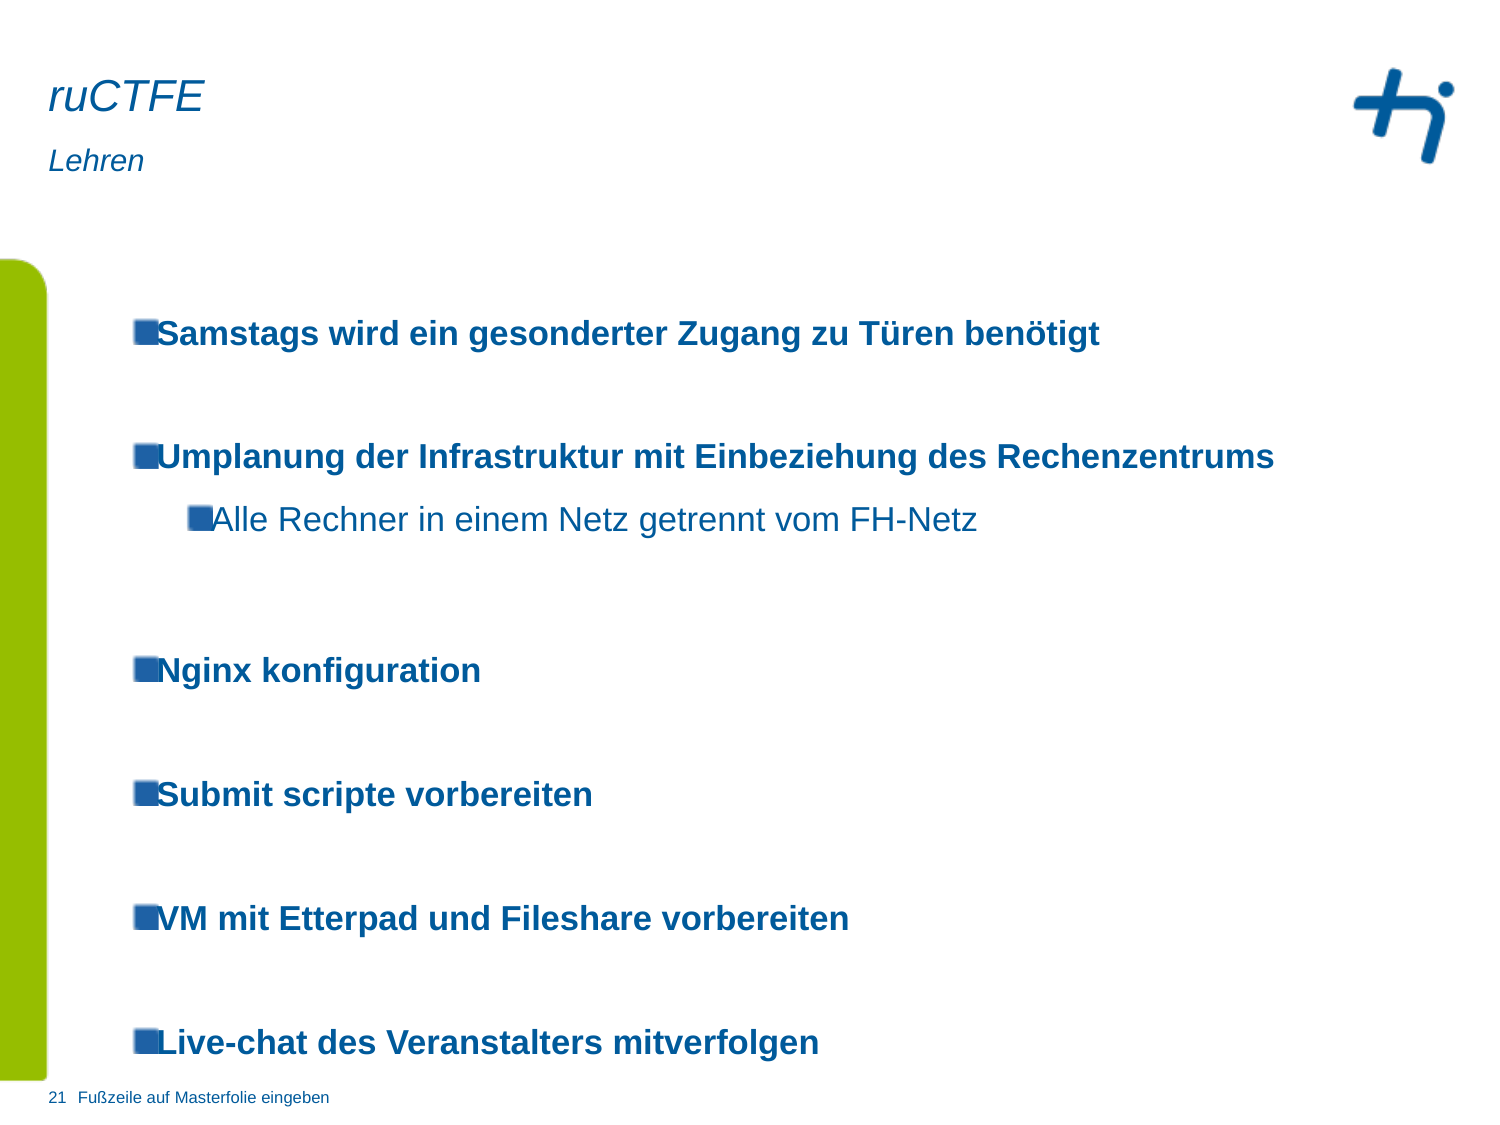

# ruCTFE
Lehren
Samstags wird ein gesonderter Zugang zu Türen benötigt

Umplanung der Infrastruktur mit Einbeziehung des Rechenzentrums
Alle Rechner in einem Netz getrennt vom FH-Netz

Nginx konfiguration

Submit scripte vorbereiten

VM mit Etterpad und Fileshare vorbereiten

Live-chat des Veranstalters mitverfolgen
21